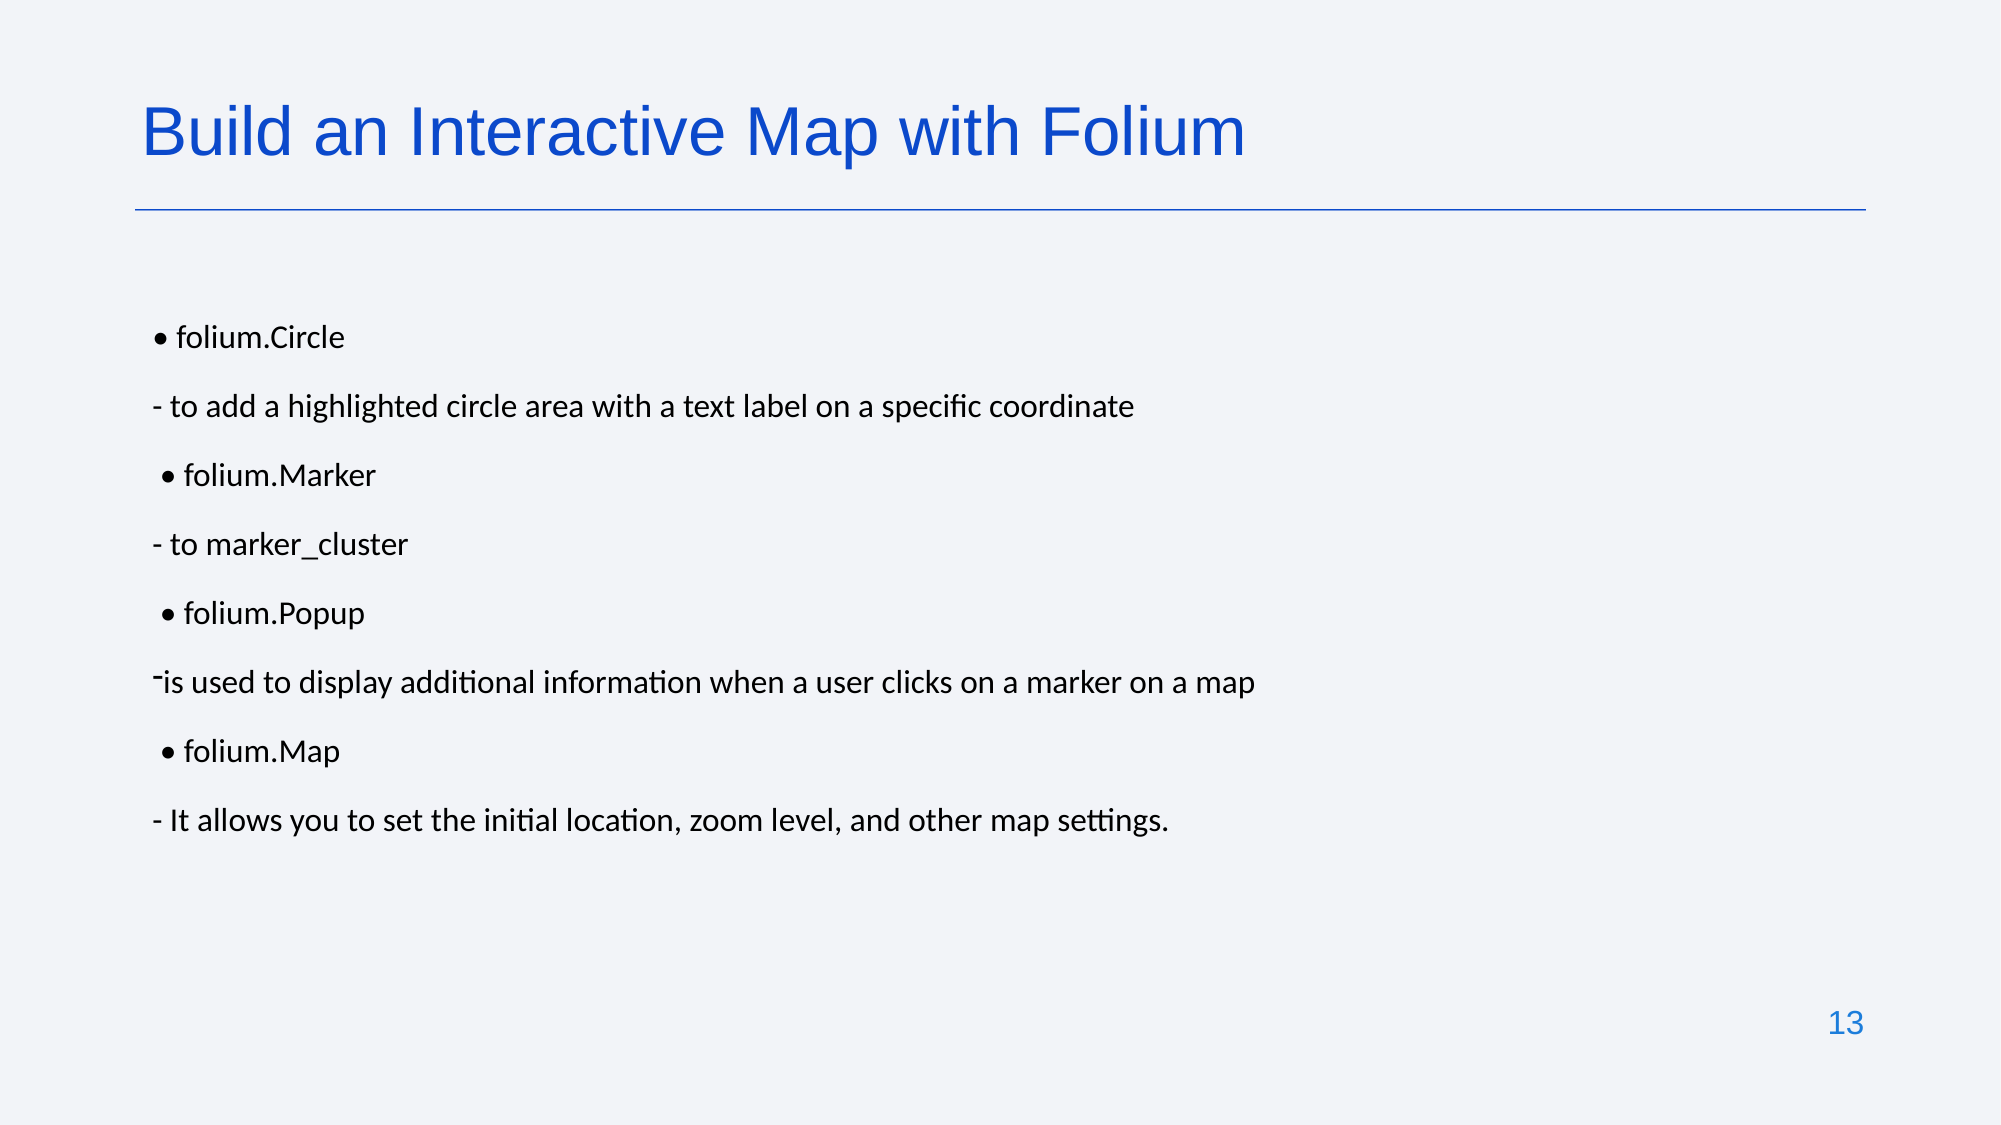

Build an Interactive Map with Folium
• folium.Circle
- to add a highlighted circle area with a text label on a specific coordinate
 • folium.Marker
- to marker_cluster
 • folium.Popup
is used to display additional information when a user clicks on a marker on a map
 • folium.Map
- It allows you to set the initial location, zoom level, and other map settings.

13